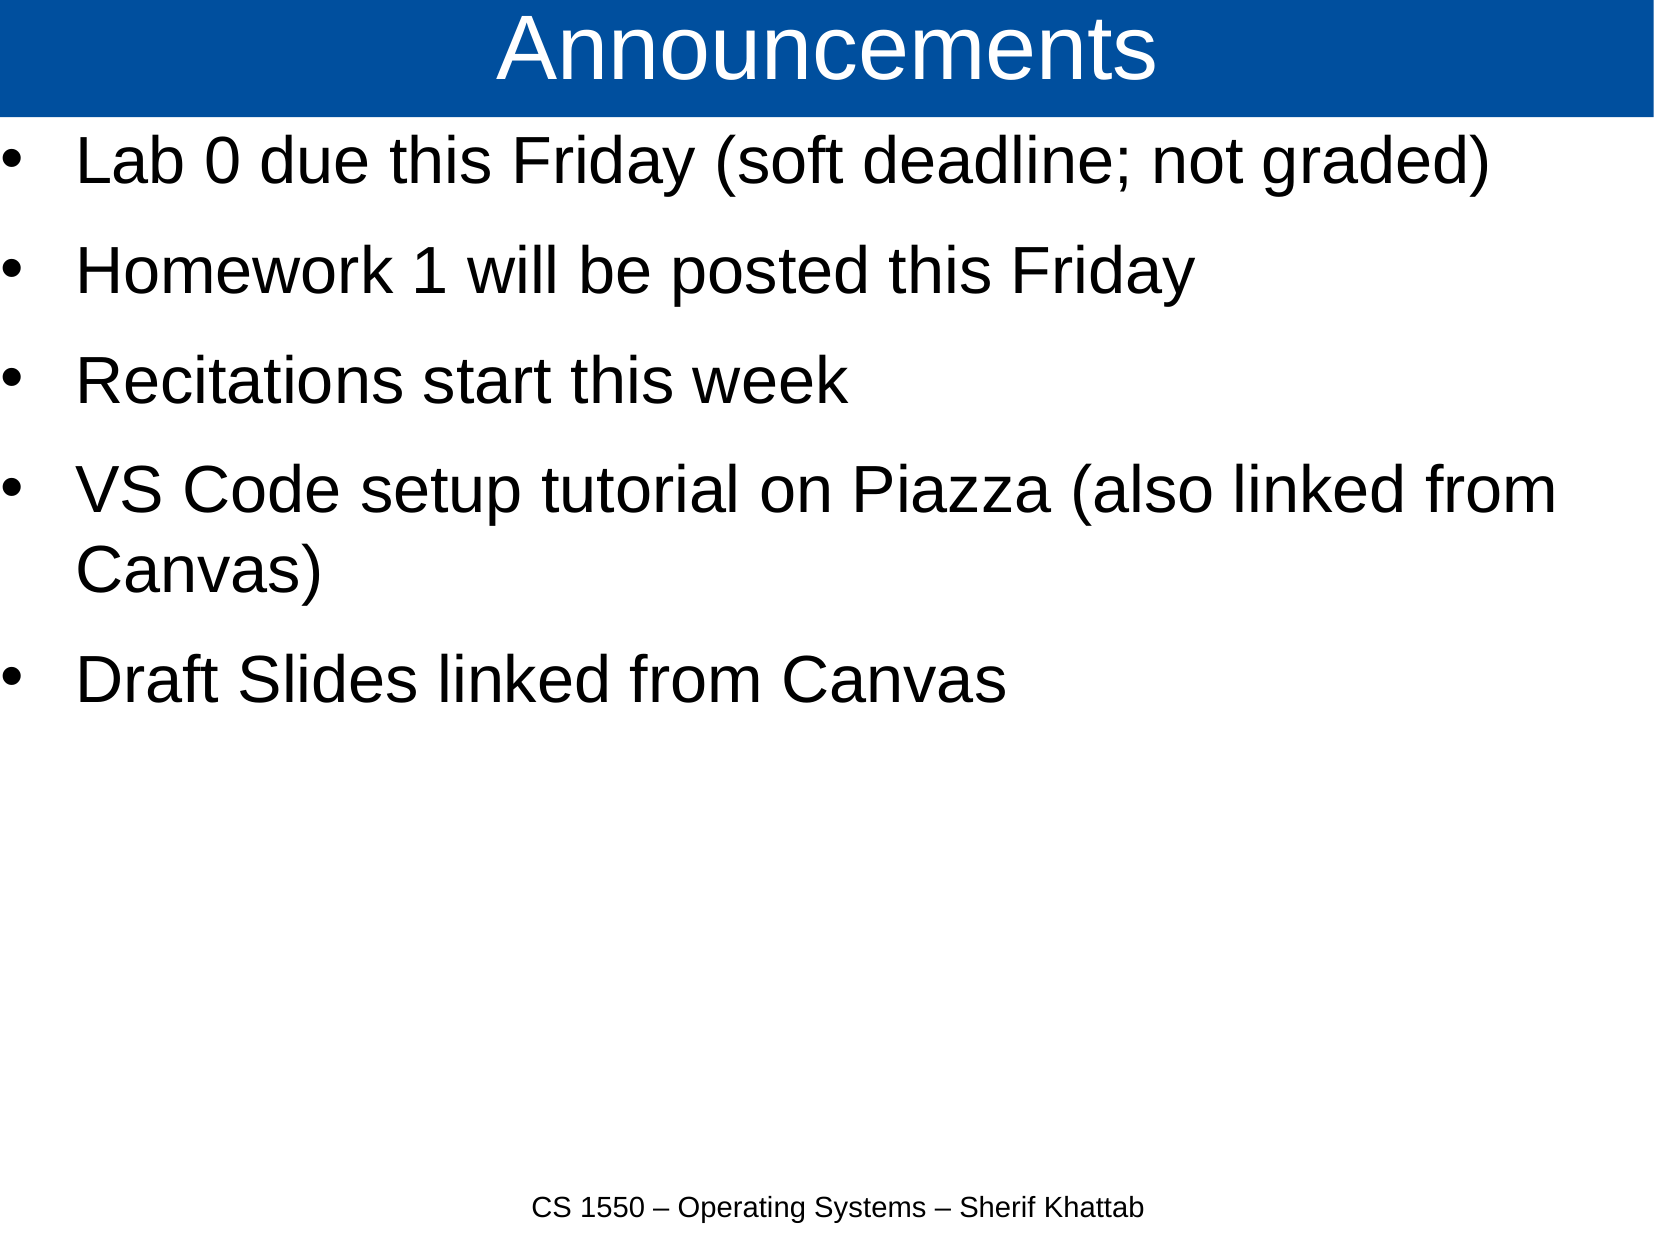

# Announcements
Lab 0 due this Friday (soft deadline; not graded)
Homework 1 will be posted this Friday
Recitations start this week
VS Code setup tutorial on Piazza (also linked from Canvas)
Draft Slides linked from Canvas

CS 1550 – Operating Systems – Sherif Khattab